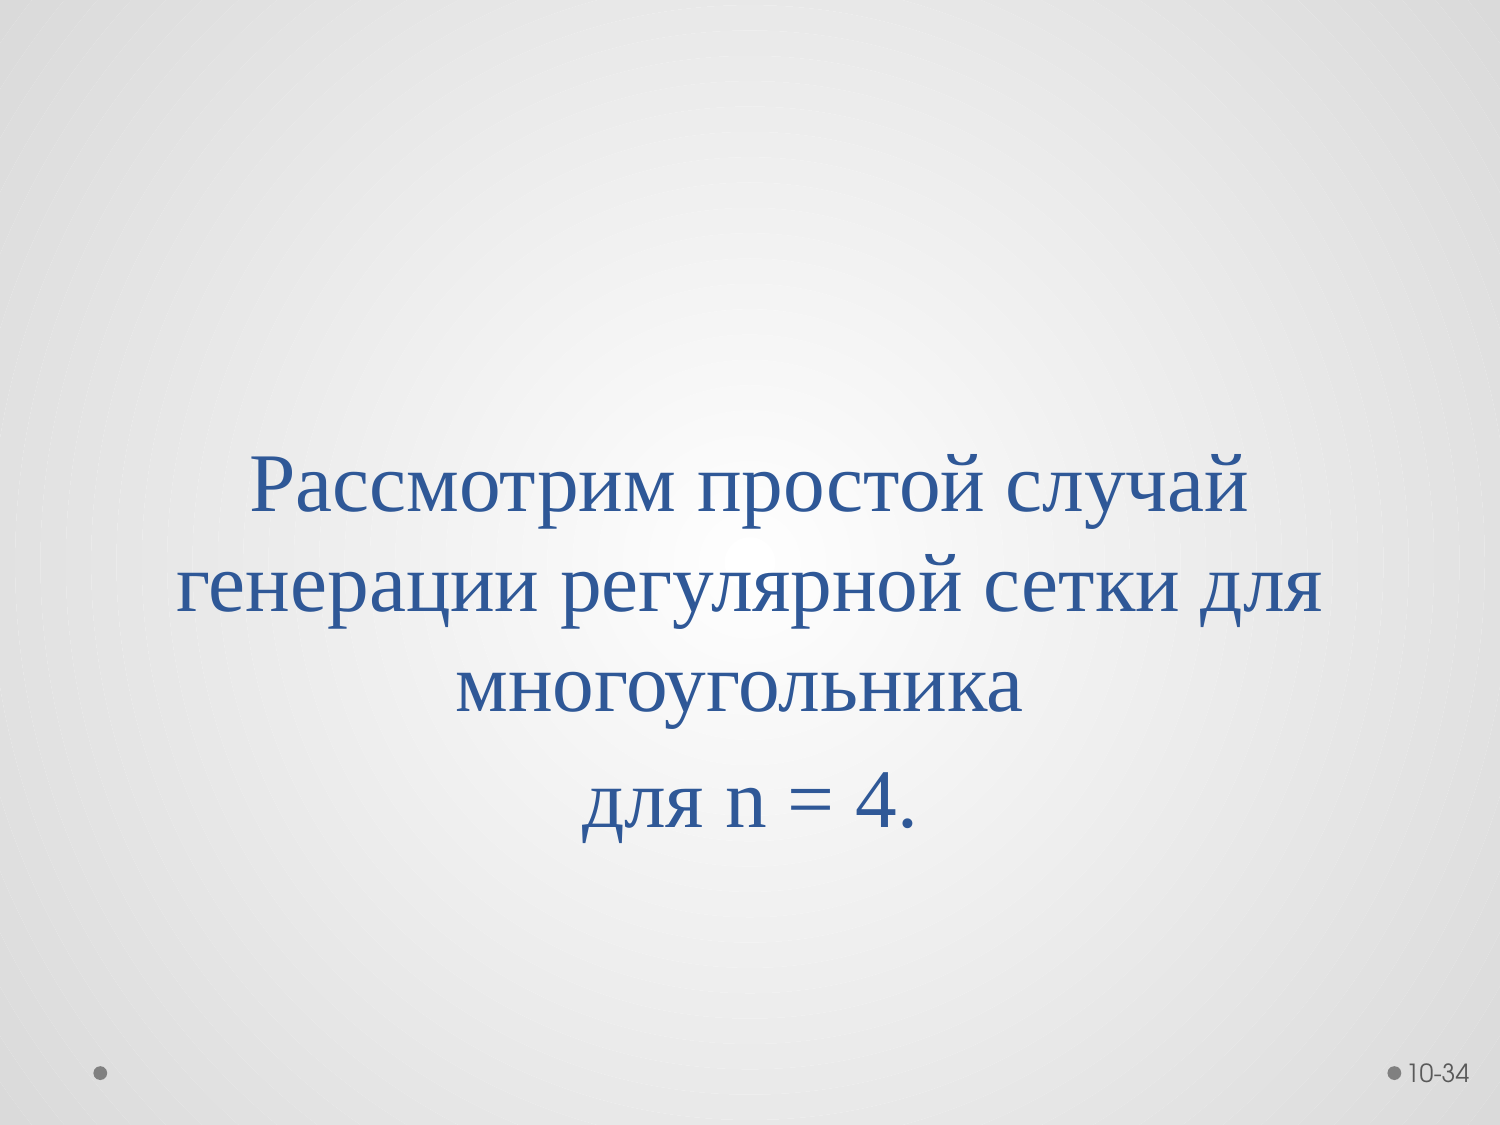

#
Рассмотрим простой случай генерации регулярной сетки для многоугольника
для n = 4.
10-34